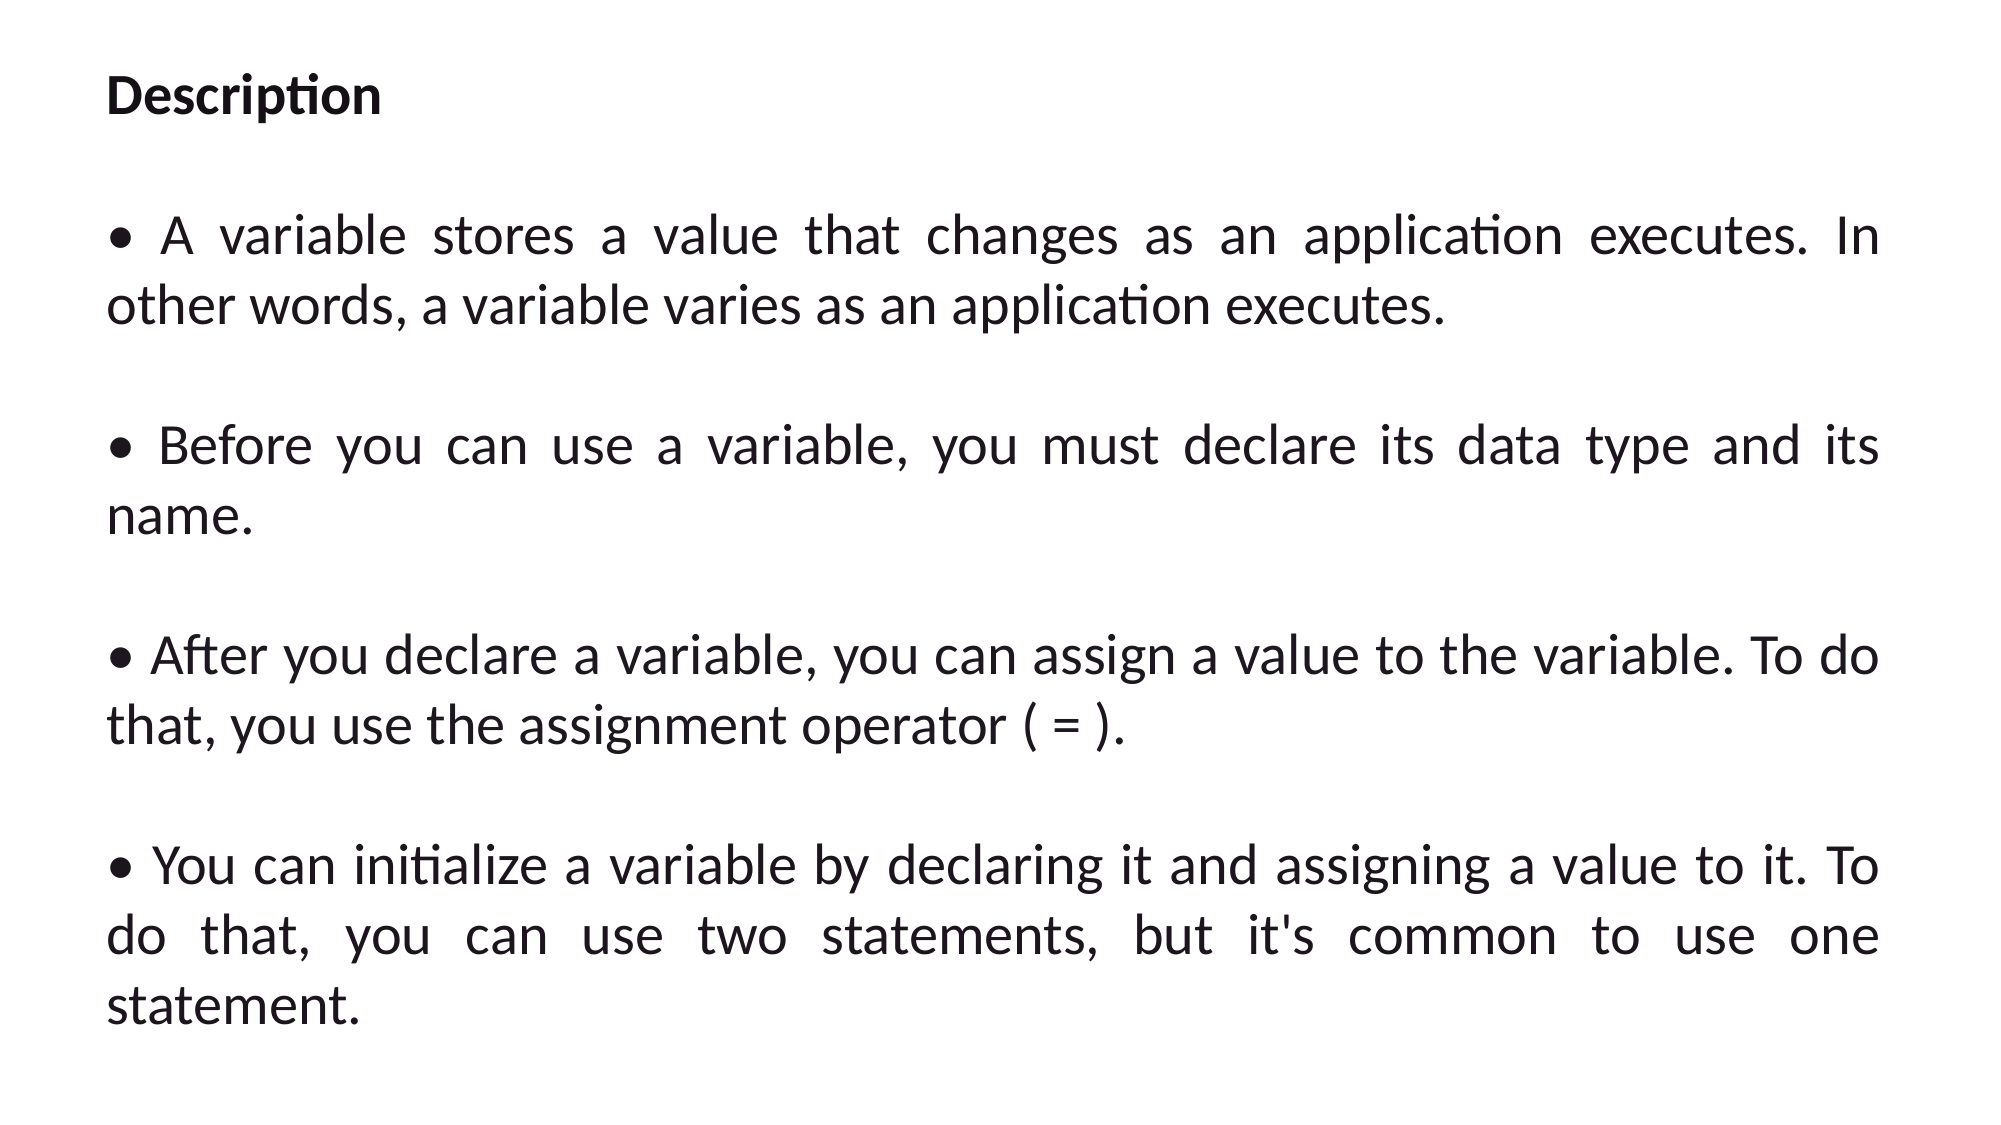

Description

• A variable stores a value that changes as an application executes. In other words, a variable varies as an application executes.

• Before you can use a variable, you must declare its data type and its name.

• After you declare a variable, you can assign a value to the variable. To do that, you use the assignment operator ( = ).

• You can initialize a variable by declaring it and assigning a value to it. To do that, you can use two statements, but it's common to use one statement.